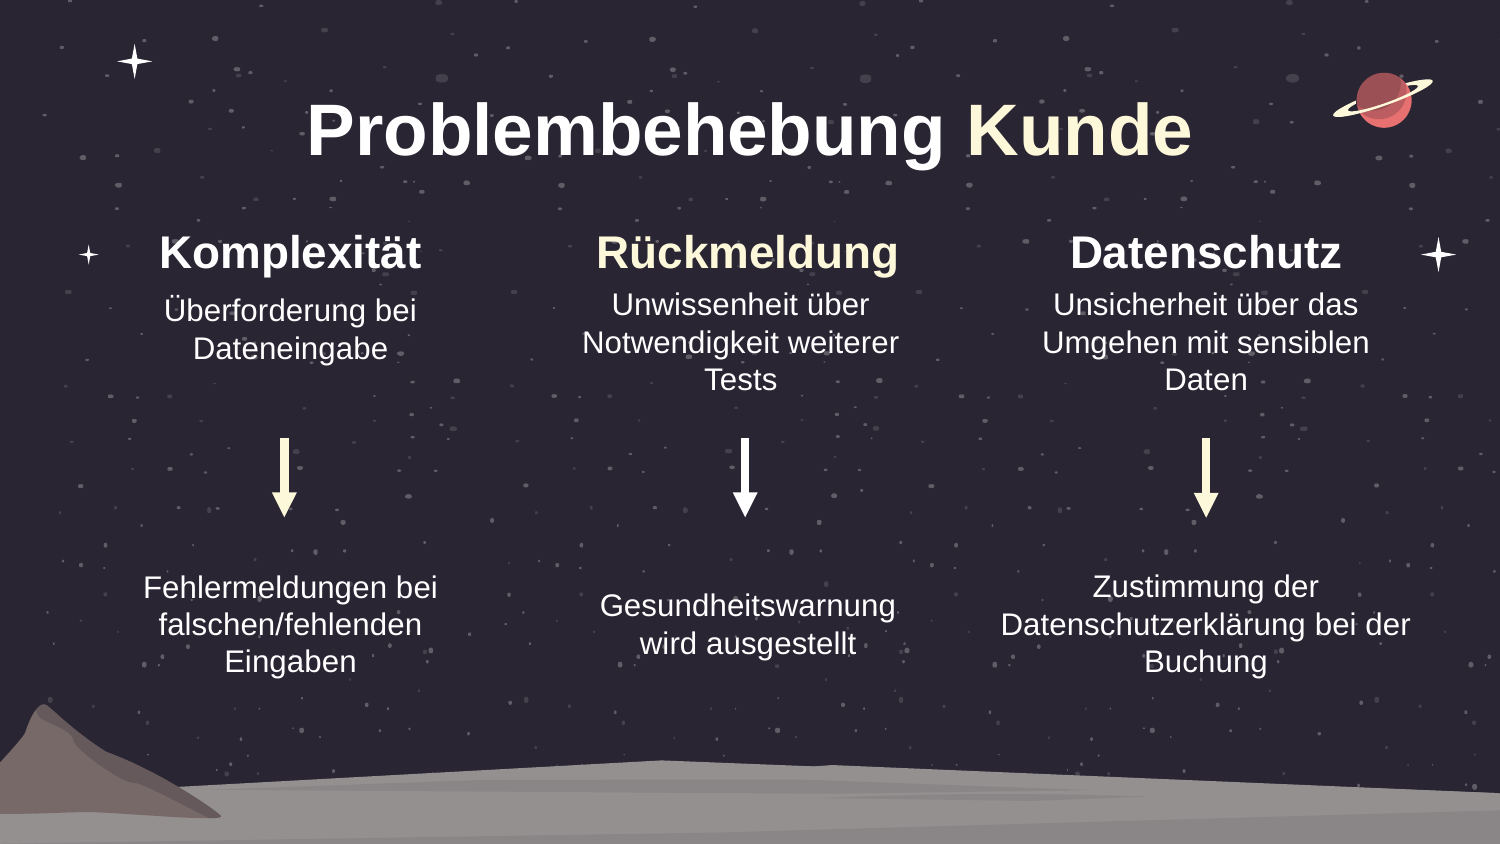

Problembehebung Kunde
# Komplexität
Rückmeldung
Datenschutz
Überforderung bei Dateneingabe
Unwissenheit über Notwendigkeit weiterer Tests
Unsicherheit über das Umgehen mit sensiblen Daten
Zustimmung der Datenschutzerklärung bei der Buchung
Fehlermeldungen bei falschen/fehlenden Eingaben
Gesundheitswarnung wird ausgestellt